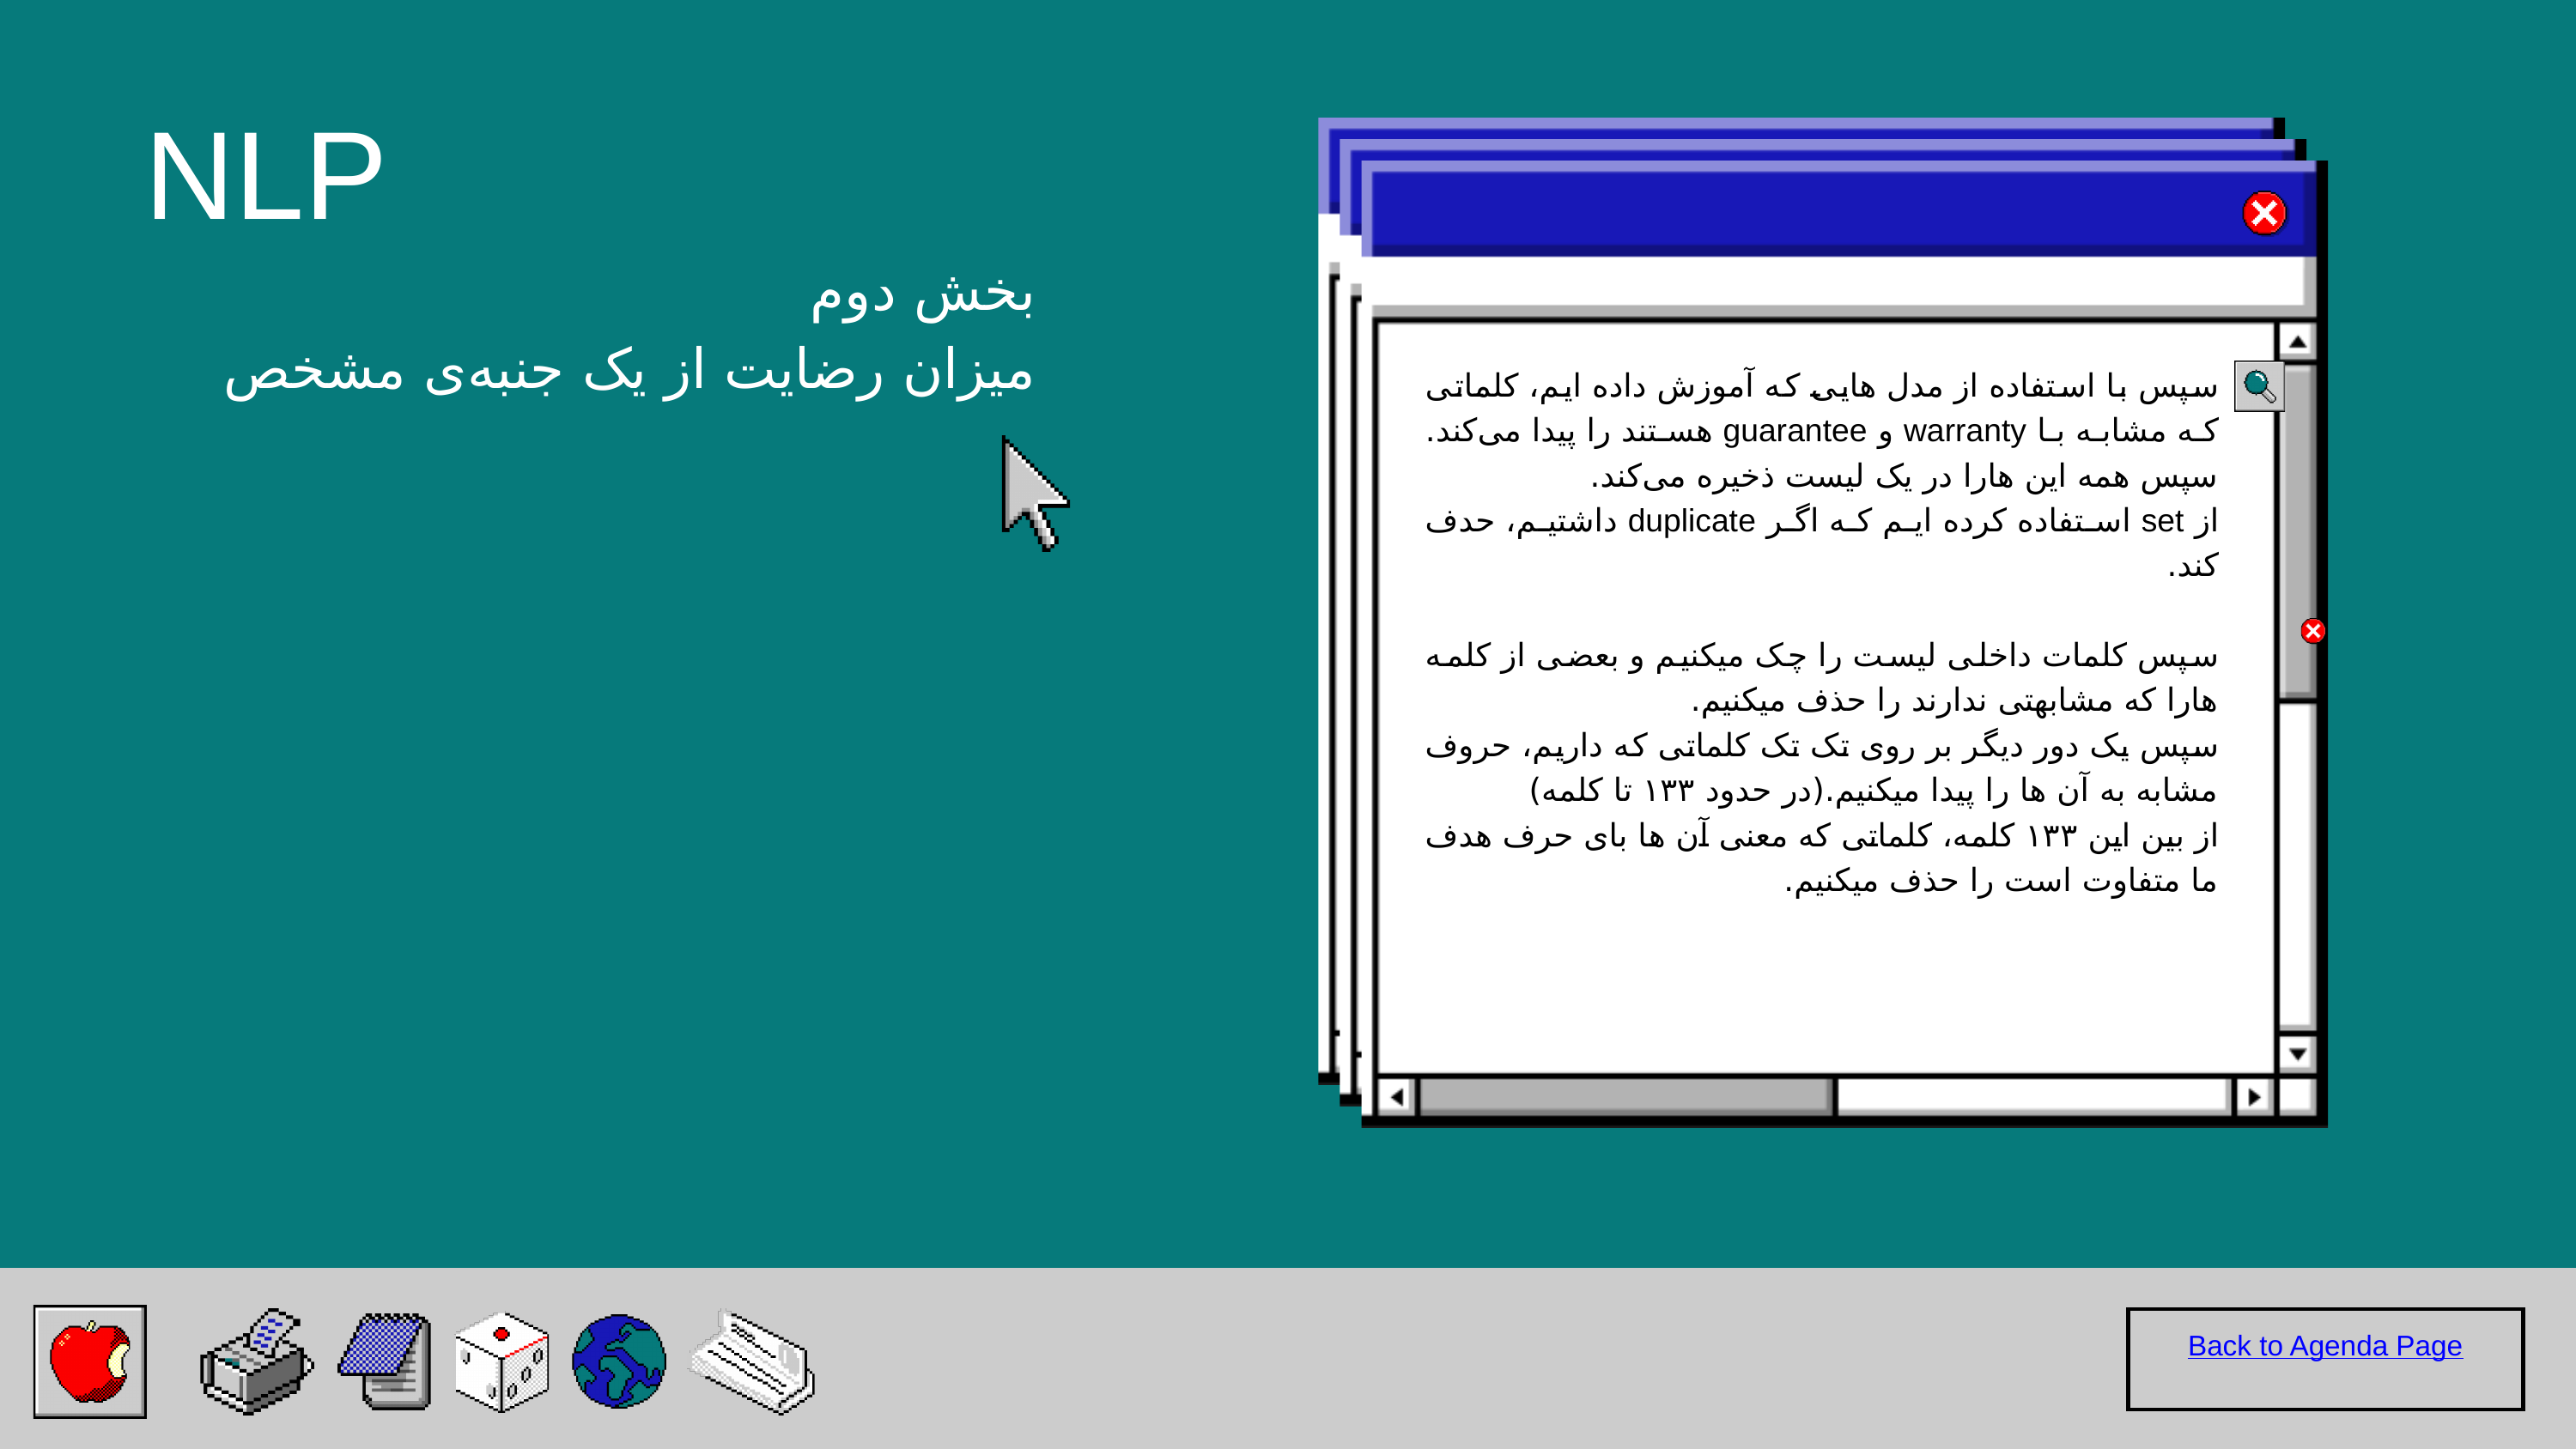

NLP
بخش دوم
میزان رضایت از یک جنبه‌ی مشخص

سپس با استفاده از مدل هایی که آموزش داده ایم، کلماتی که مشابه با warranty و guarantee هستند را پیدا می‌کند. سپس همه این هارا در یک لیست ذخیره می‌کند.
از set استفاده کرده ایم که اگر duplicate داشتیم، حدف کند.

سپس کلمات داخلی لیست را چک میکنیم و بعضی از کلمه هارا که مشابهتی ندارند را حذف میکنیم.
سپس یک دور دیگر بر روی تک تک کلماتی که داریم، حروف مشابه به آن ها را پیدا میکنیم.(در حدود ۱۳۳ تا کلمه)
از بین این ۱۳۳ کلمه، کلماتی که معنی آن ها بای حرف هدف ما متفاوت است را حذف میکنیم.

Back to Agenda Page